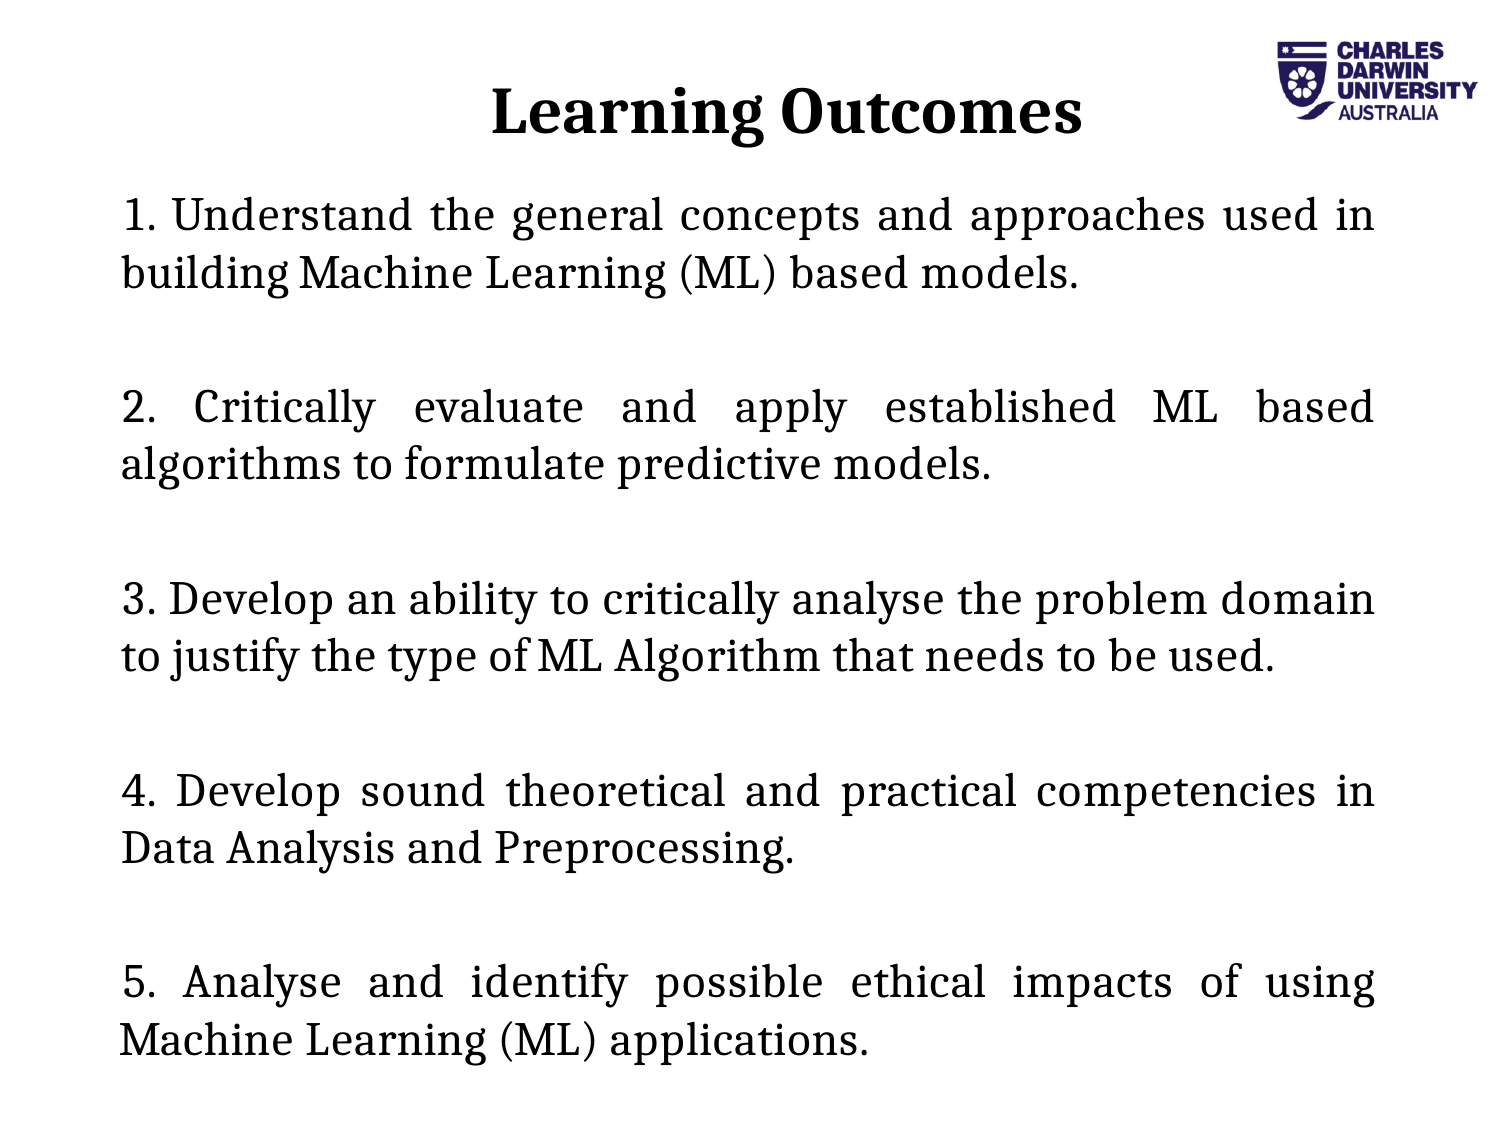

# Learning Outcomes
1. Understand the general concepts and approaches used in building Machine Learning (ML) based models.

2. Critically evaluate and apply established ML based algorithms to formulate predictive models.

3. Develop an ability to critically analyse the problem domain to justify the type of ML Algorithm that needs to be used.

4. Develop sound theoretical and practical competencies in Data Analysis and Preprocessing.

5. Analyse and identify possible ethical impacts of using Machine Learning (ML) applications.

4